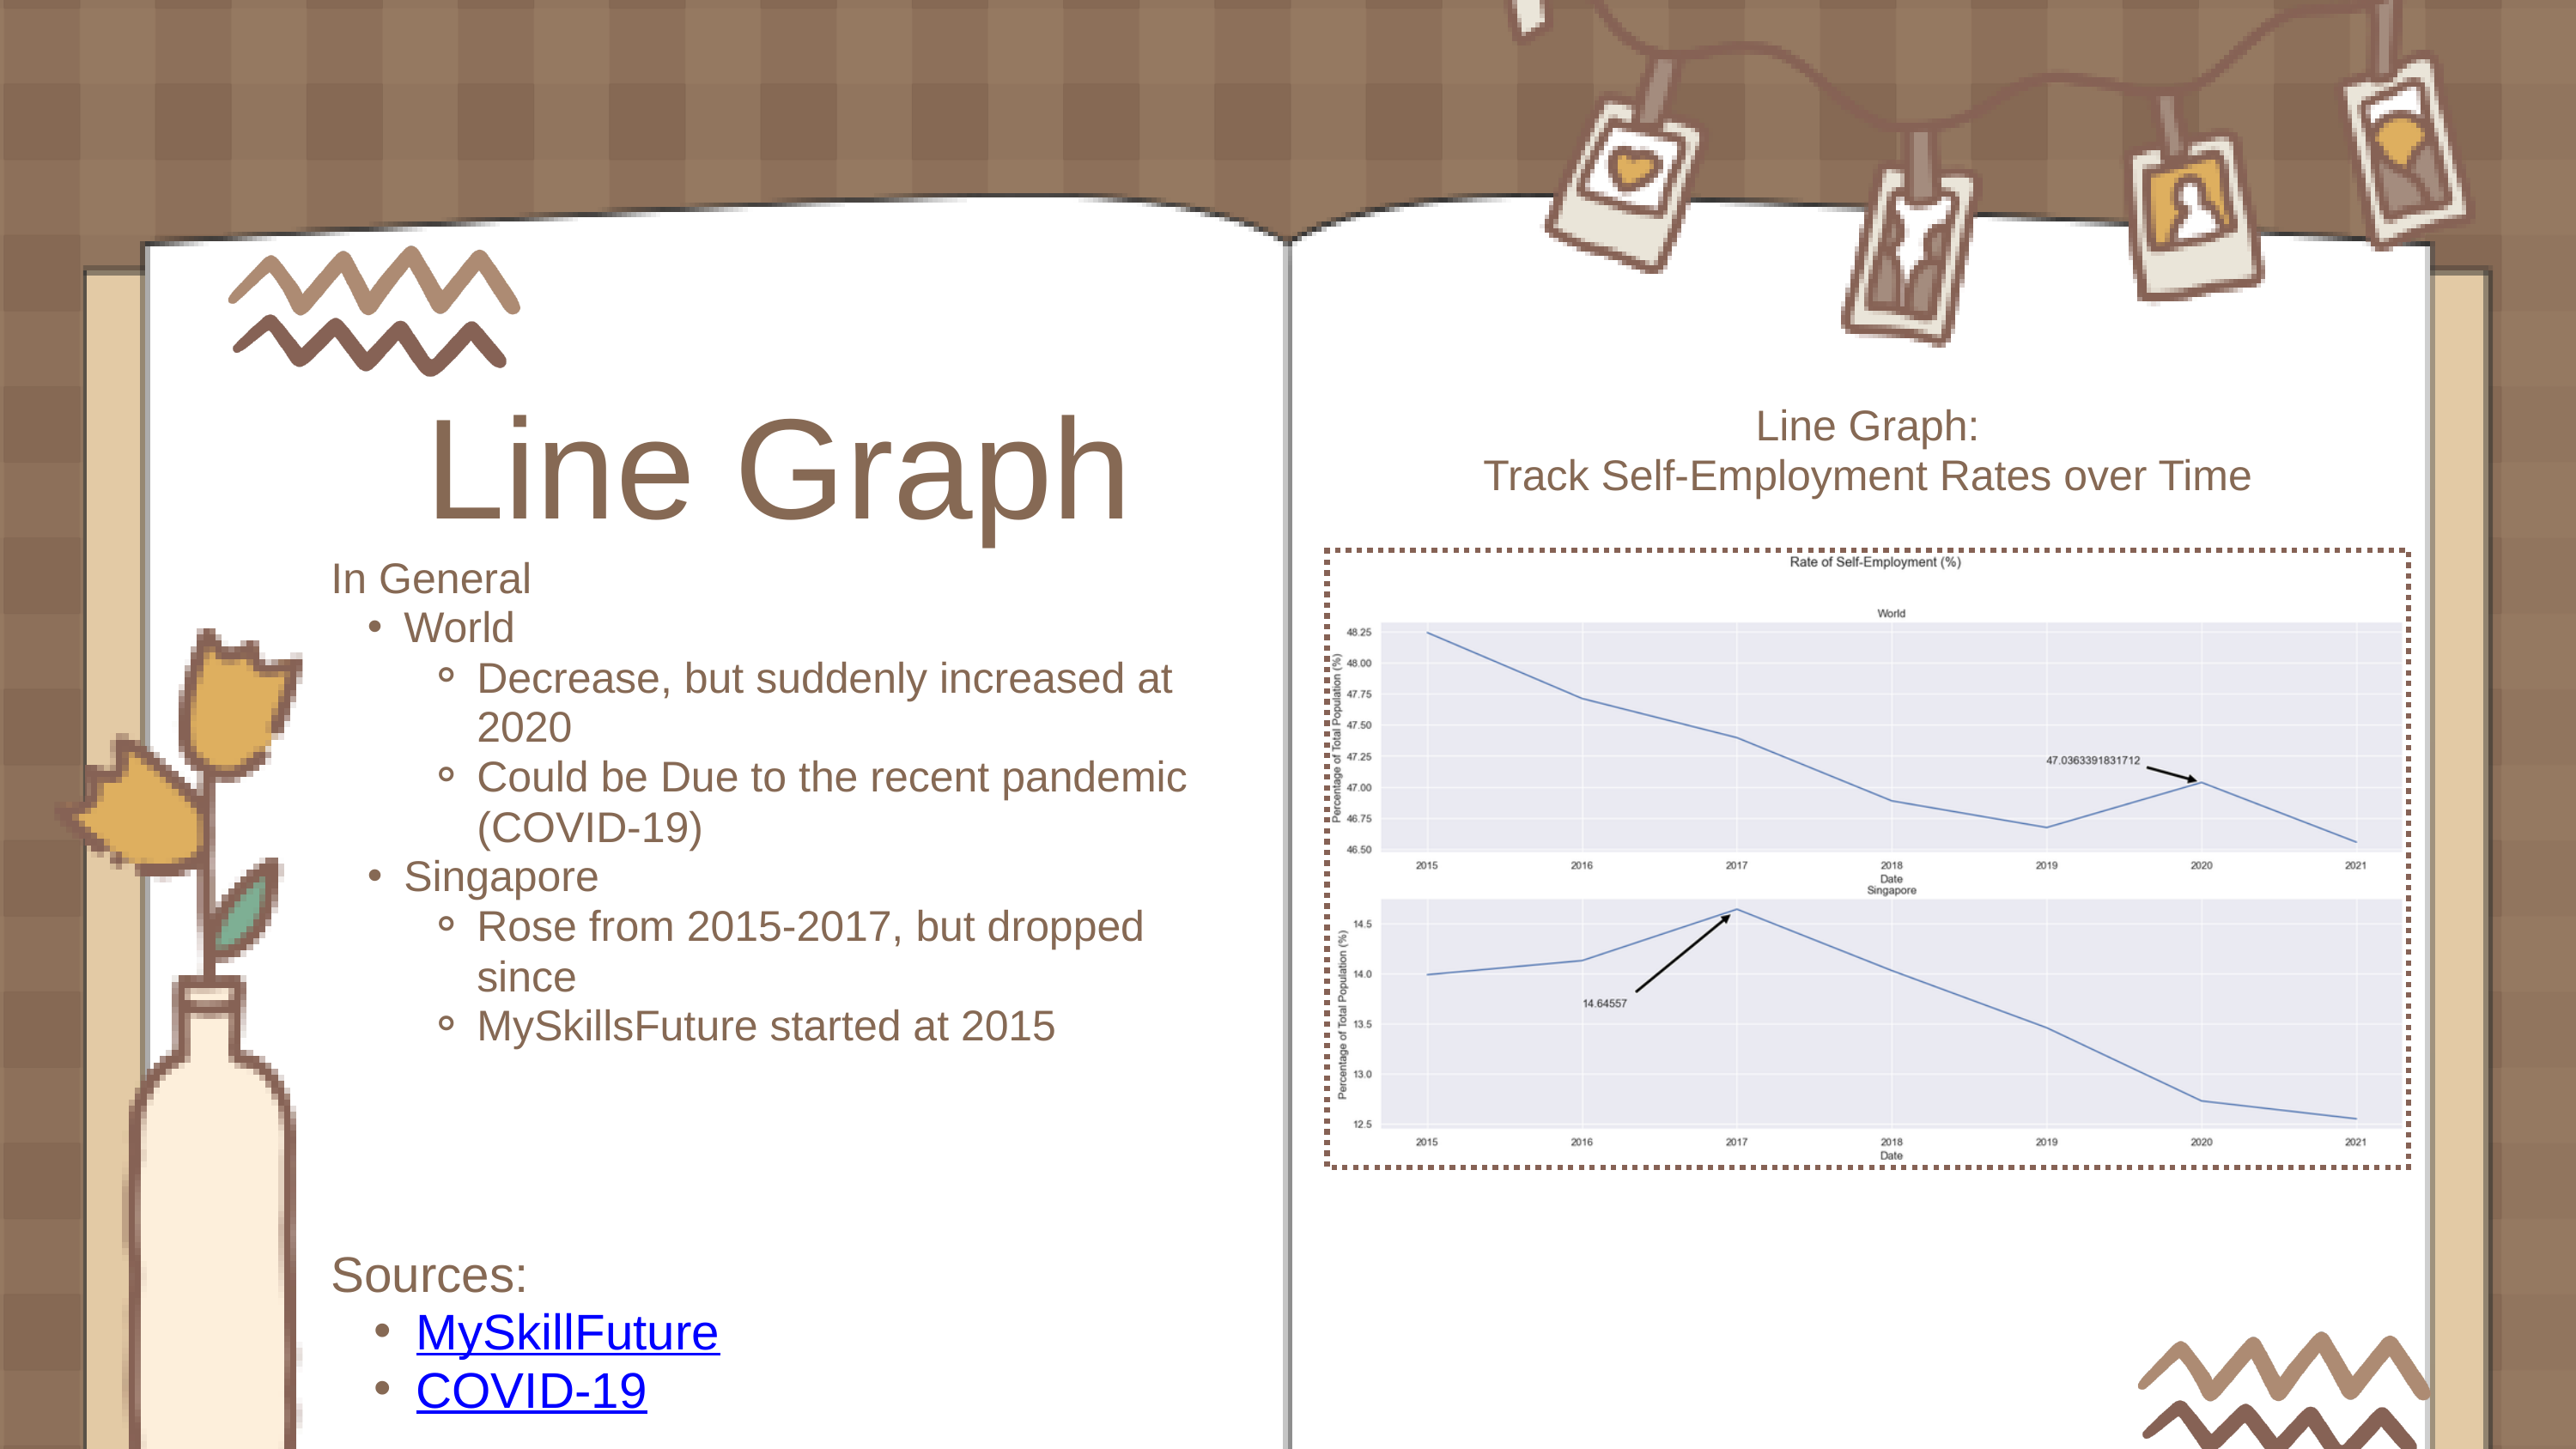

Line Graph
Line Graph:
Track Self-Employment Rates over Time

In General
World
Decrease, but suddenly increased at 2020
Could be Due to the recent pandemic (COVID-19)
Singapore
Rose from 2015-2017, but dropped since
MySkillsFuture started at 2015

Sources:
MySkillFuture
COVID-19